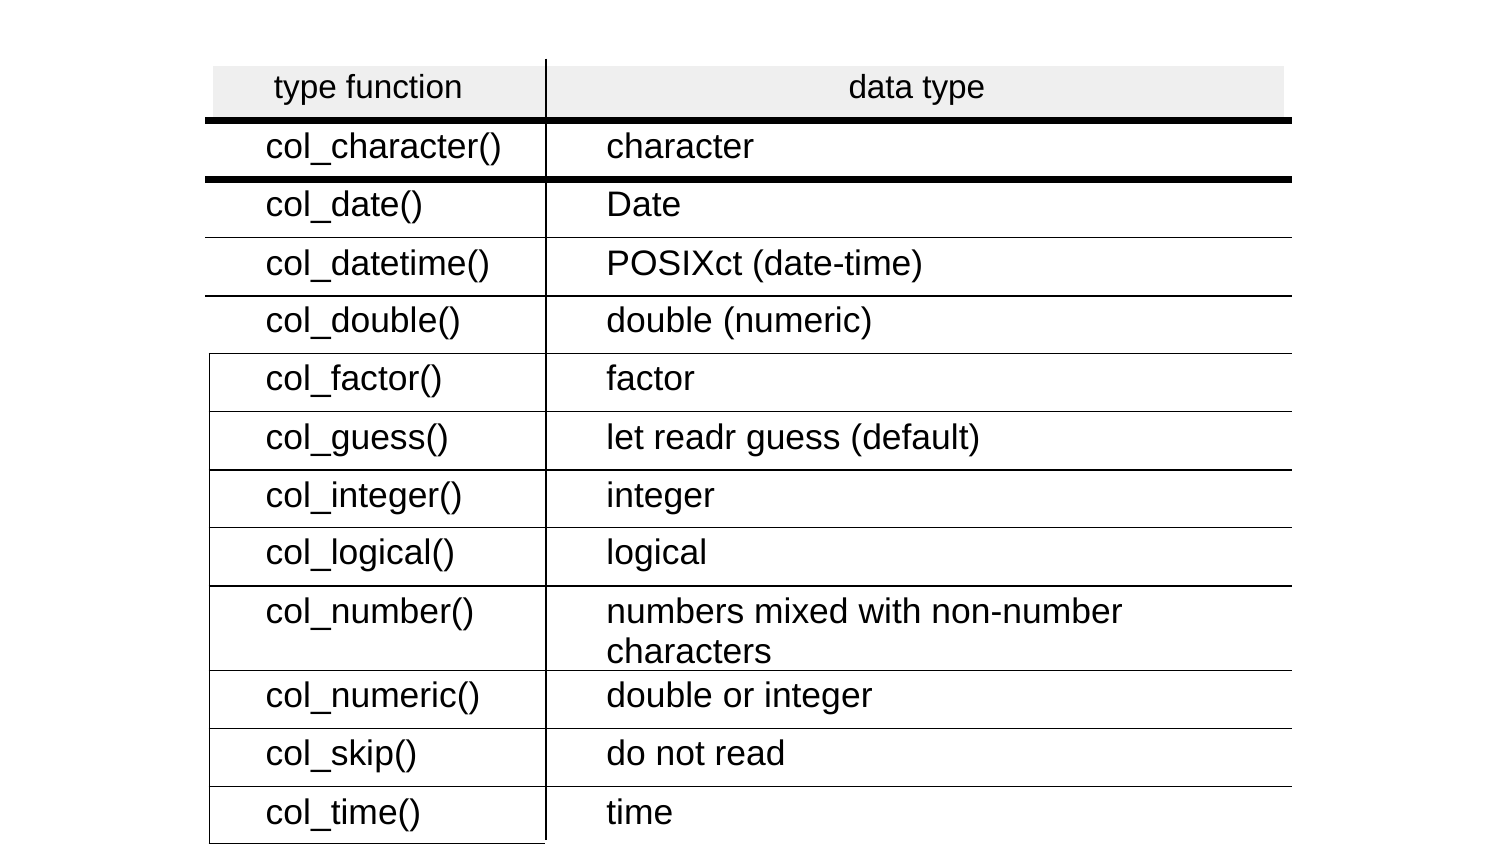

| type function | data type |
| --- | --- |
| col\_character() | character |
| col\_date() | Date |
| col\_datetime() | POSIXct (date-time) |
| col\_double() | double (numeric) |
| col\_factor() | factor |
| col\_guess() | let readr guess (default) |
| col\_integer() | integer |
| col\_logical() | logical |
| col\_number() | numbers mixed with non-number characters |
| col\_numeric() | double or integer |
| col\_skip() | do not read |
| col\_time() | time |